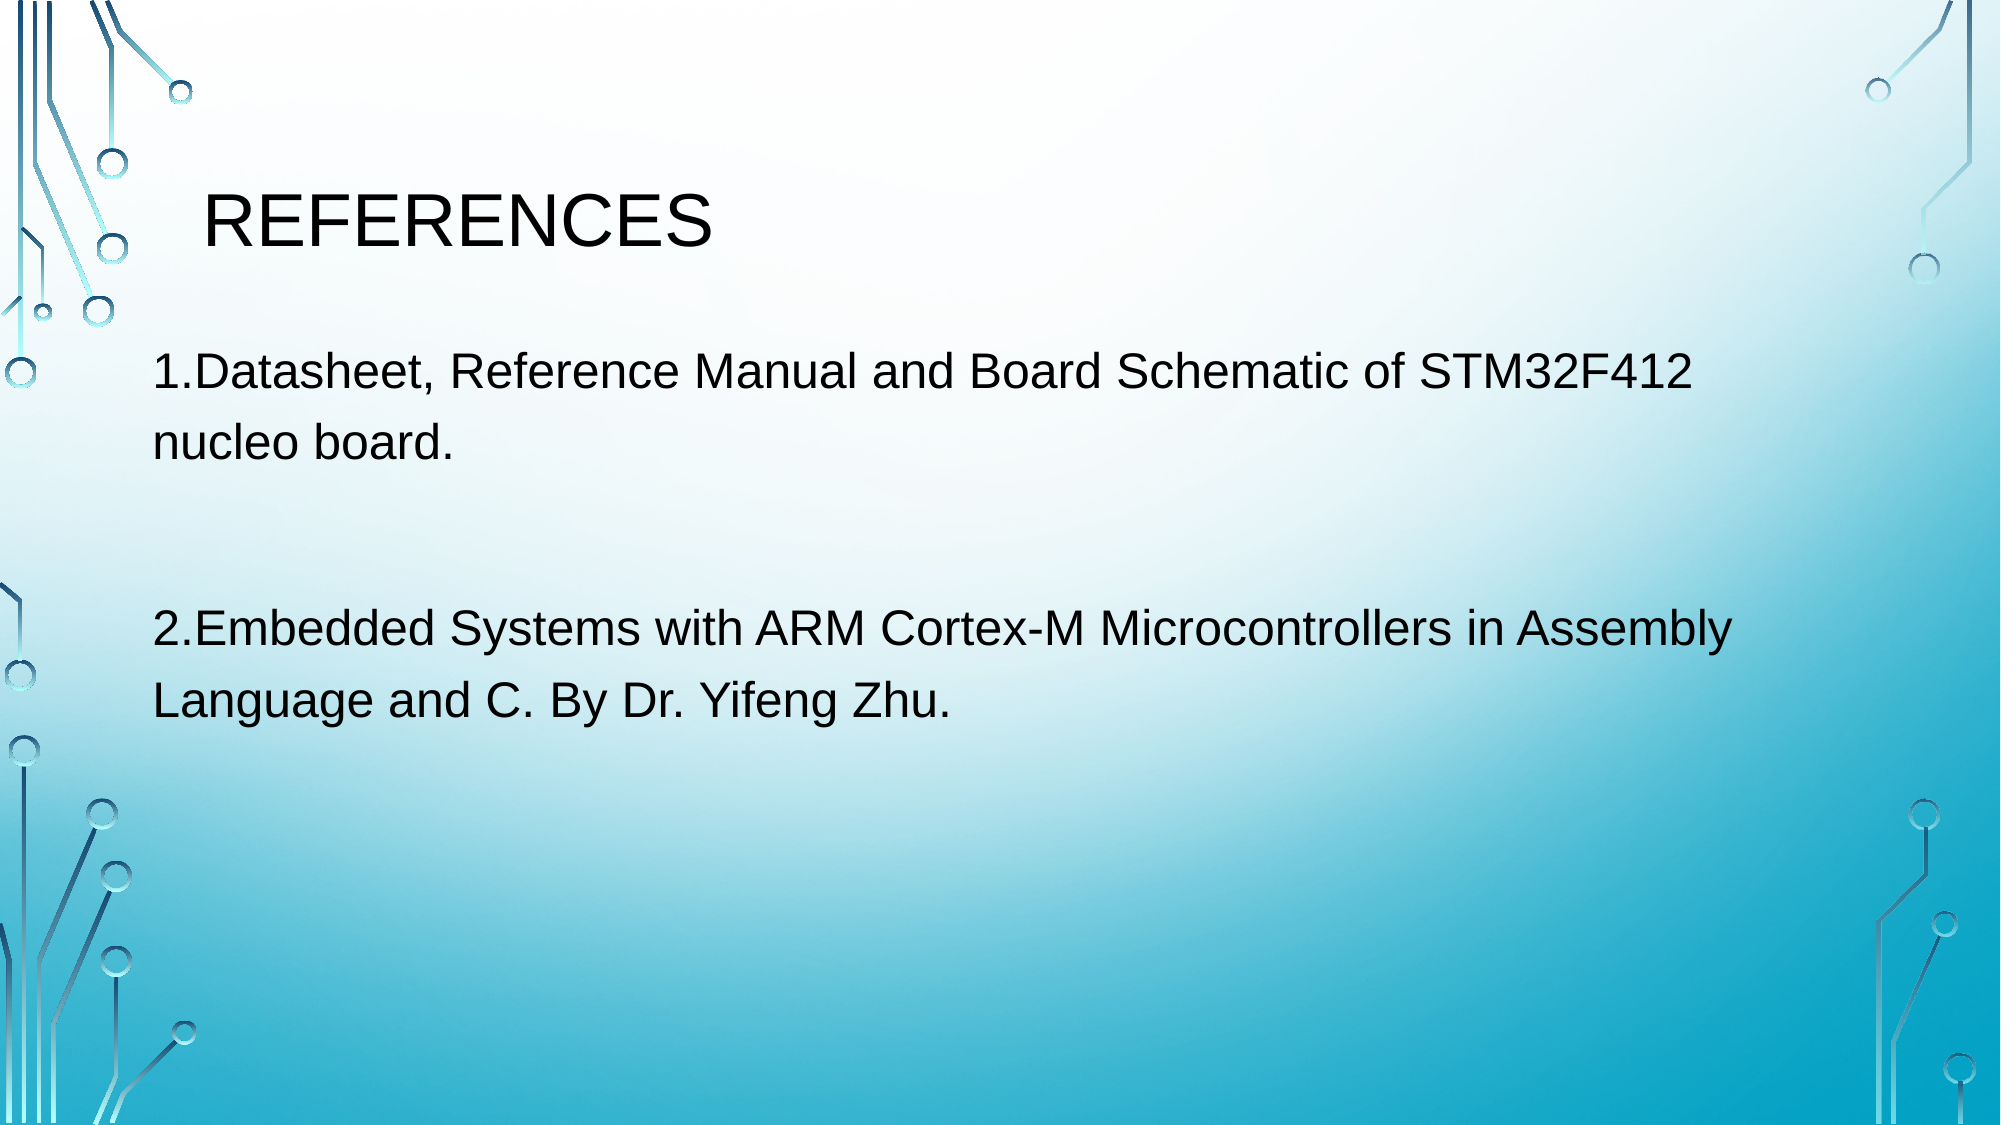

# References
1.Datasheet, Reference Manual and Board Schematic of STM32F412 nucleo board.

2.Embedded Systems with ARM Cortex-M Microcontrollers in Assembly Language and C. By Dr. Yifeng Zhu.